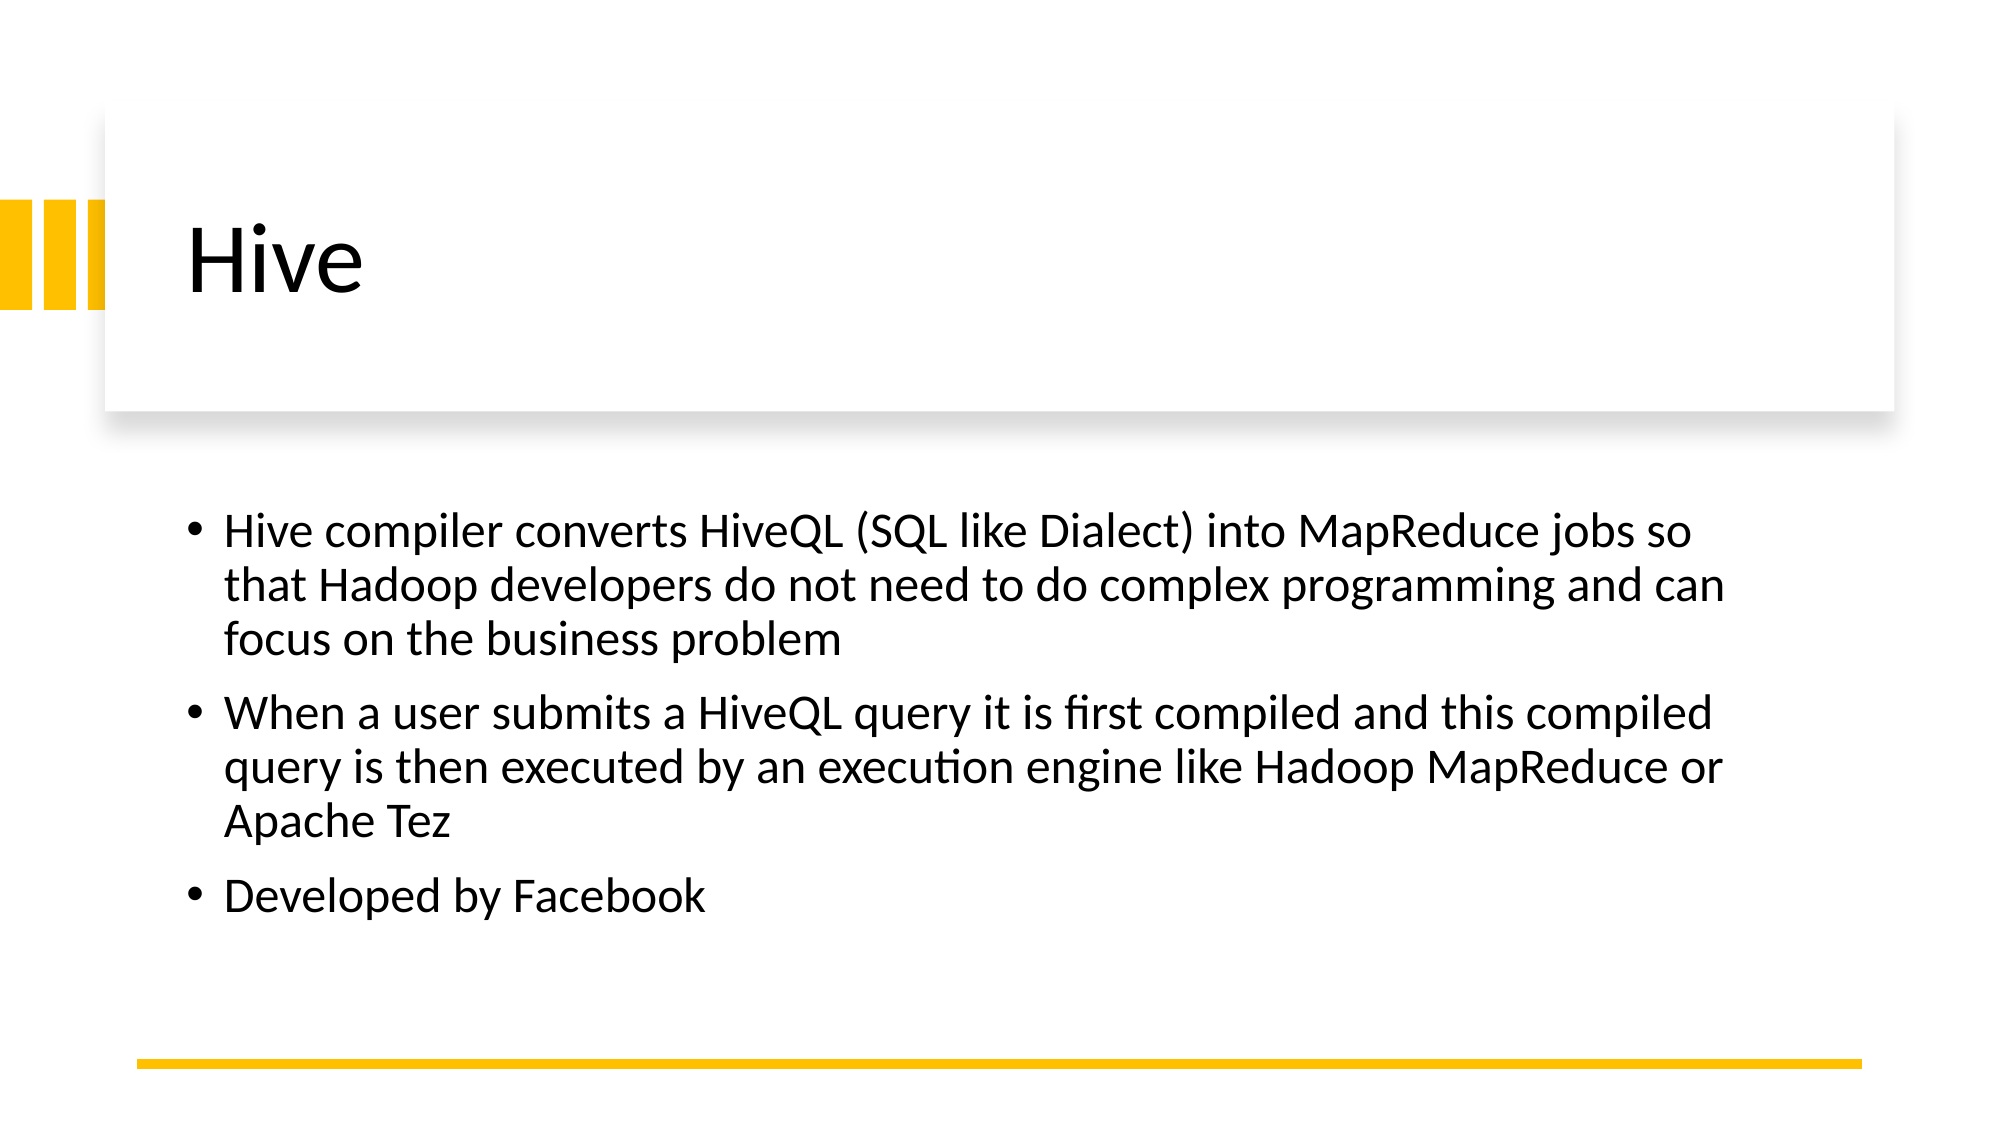

# Hive

Hive compiler converts HiveQL (SQL like Dialect) into MapReduce jobs so that Hadoop developers do not need to do complex programming and can focus on the business problem
When a user submits a HiveQL query it is first compiled and this compiled query is then executed by an execution engine like Hadoop MapReduce or Apache Tez
Developed by Facebook